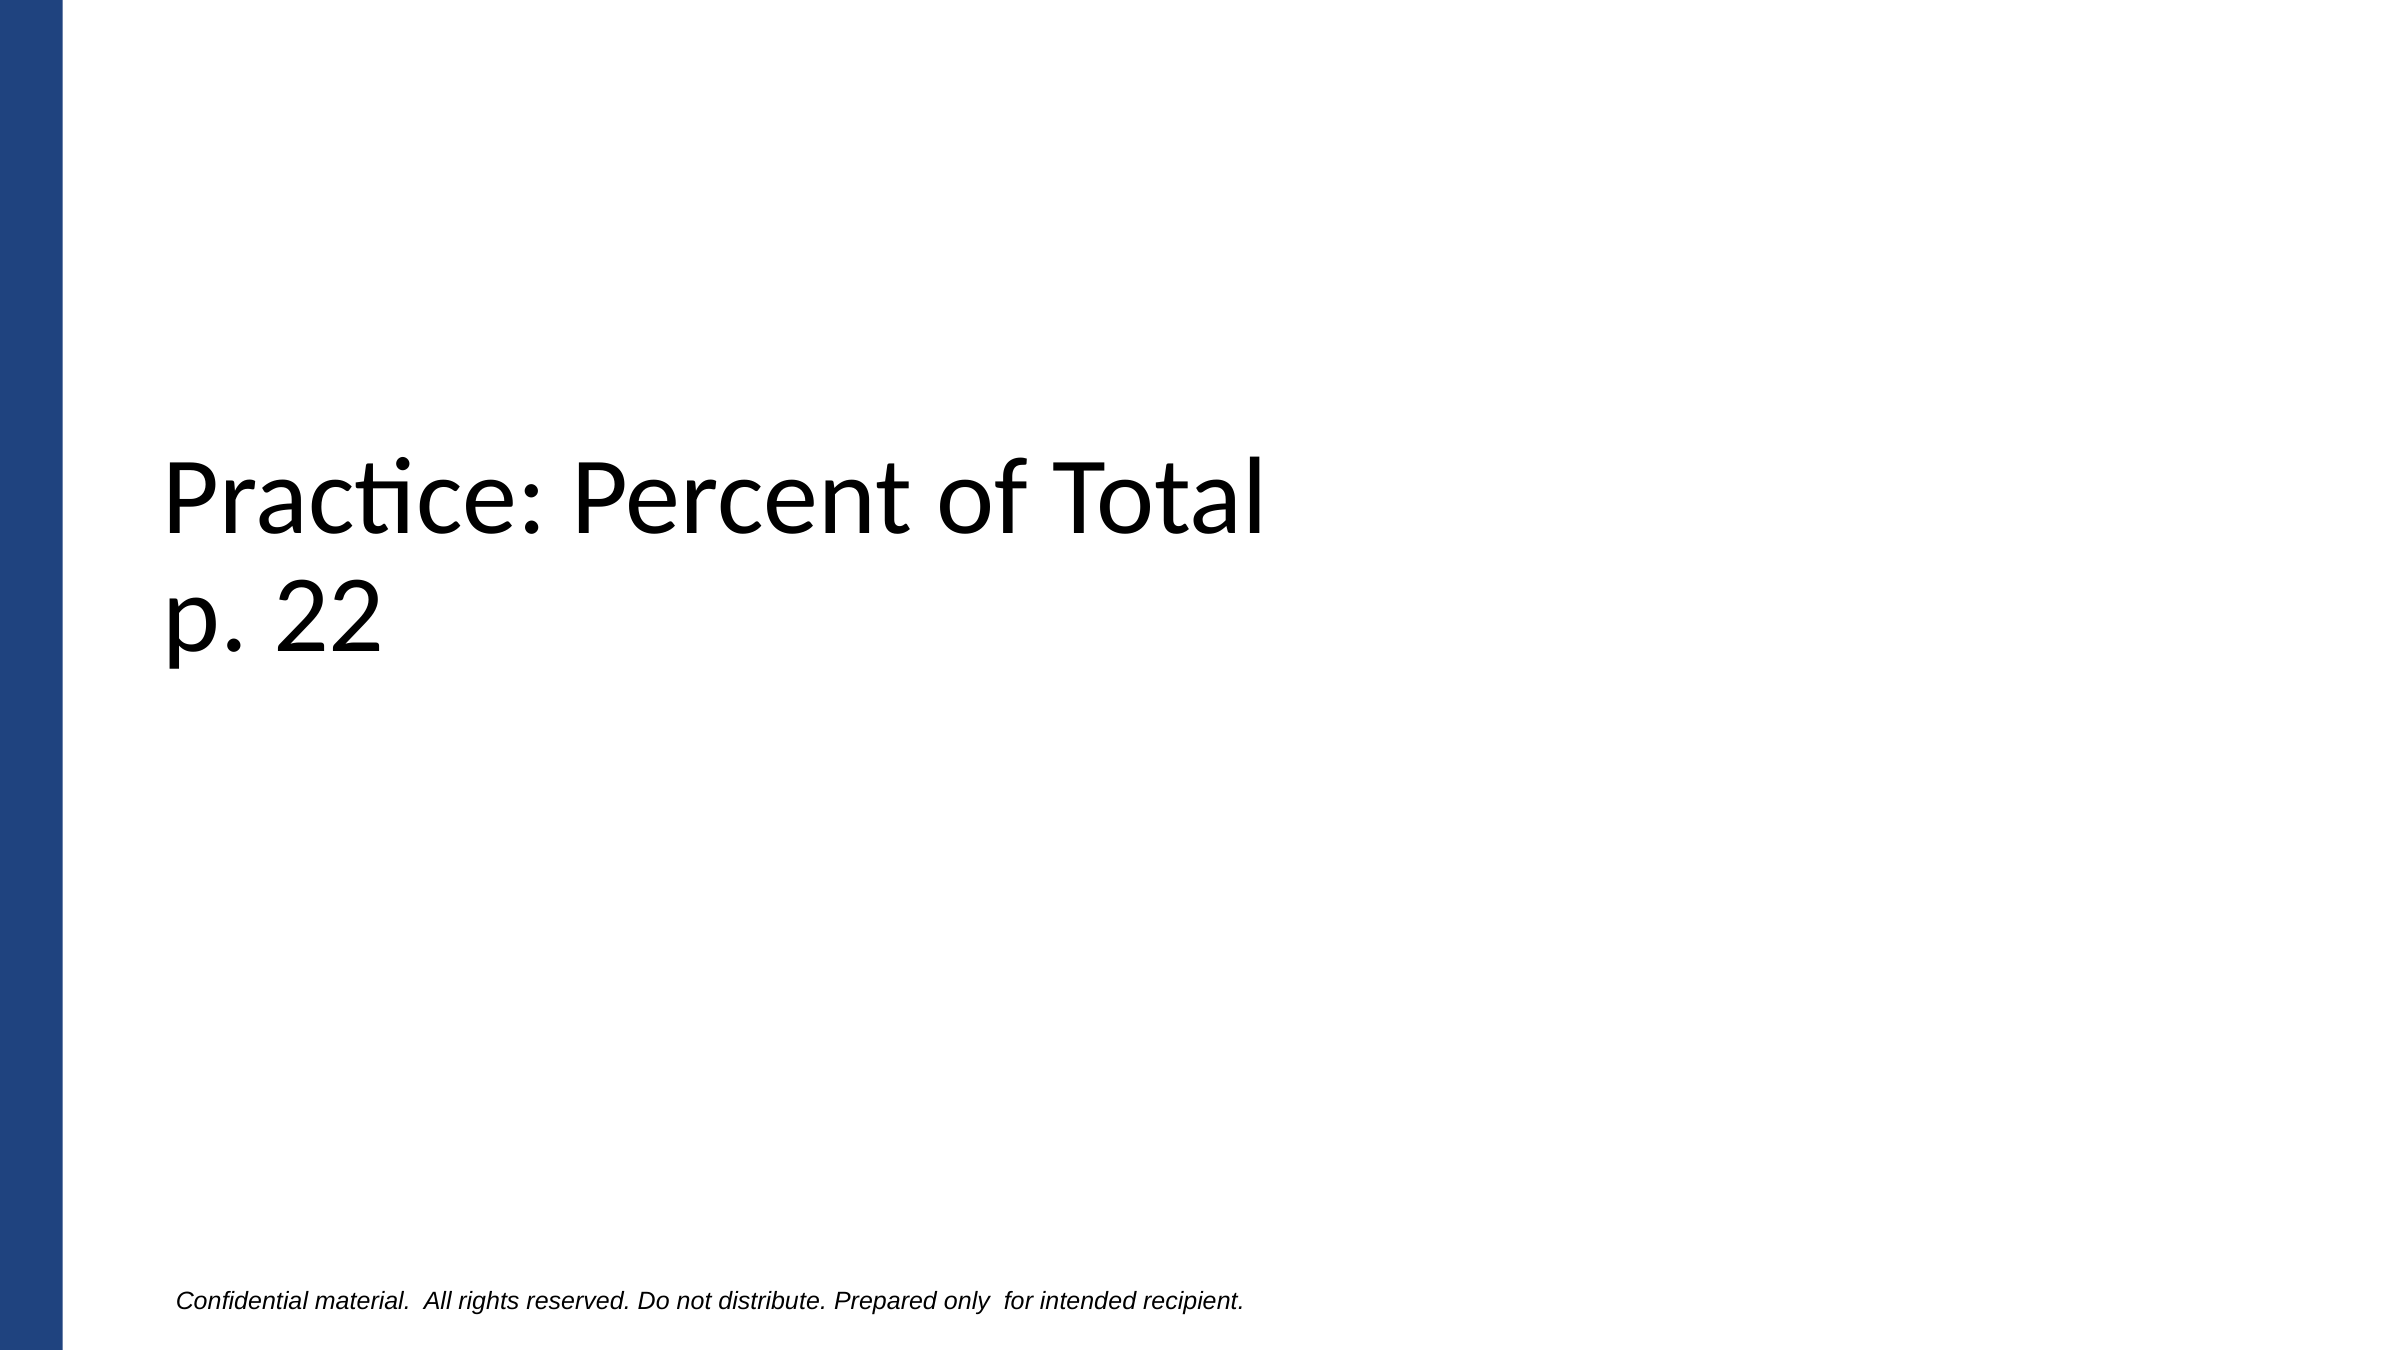

# Practice: Percent of Total p. 22